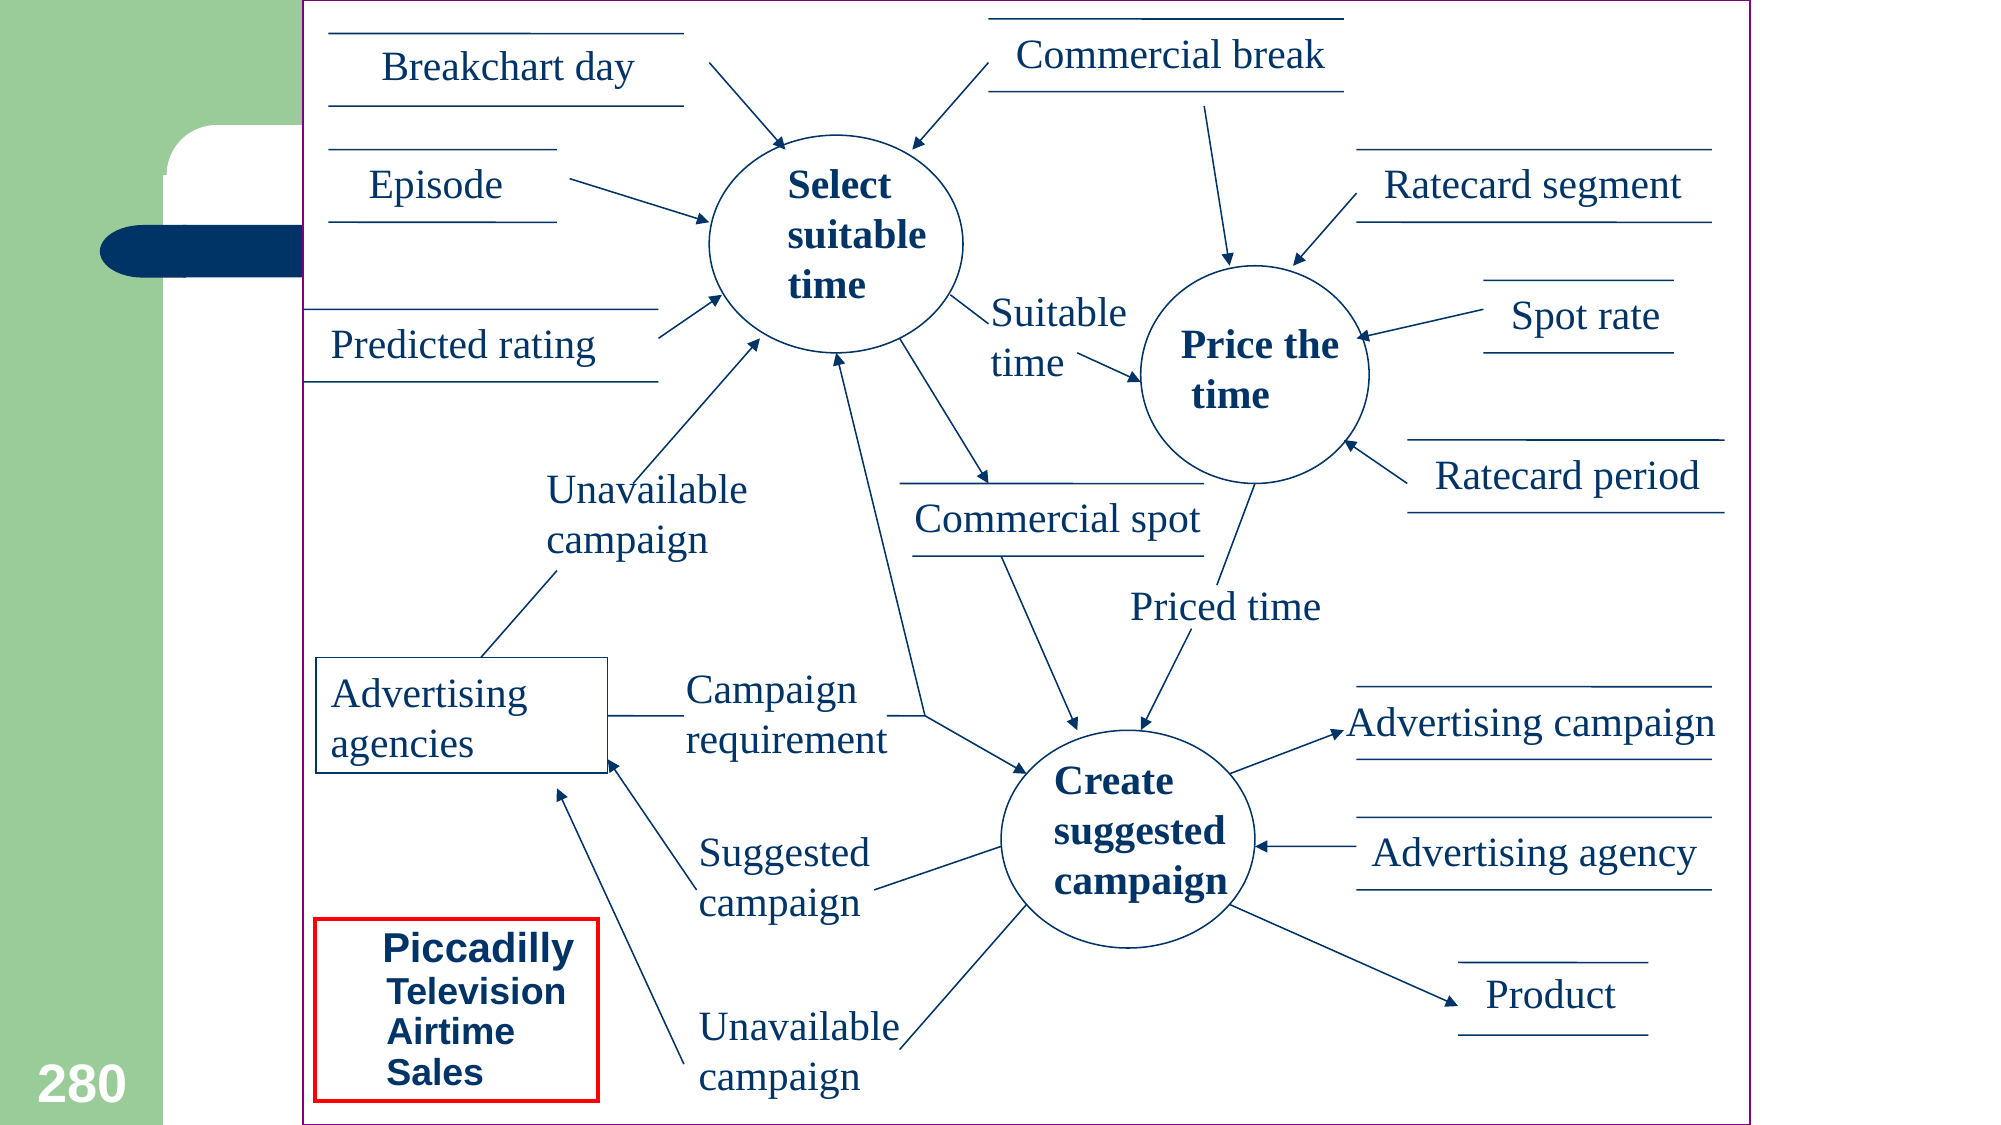

Commercial break
Breakchart day

Episode
Select suitable time

Ratecard segment

Suitable time

Spot rate

Predicted rating
Price the  time

Ratecard period
Unavailable campaign
Commercial spot

Priced time

Campaign requirement
Advertising agencies
Advertising campaign

Create suggested campaign

Suggested campaign
Advertising agency

Product

Unavailable campaign

     Piccadilly Television Airtime Sales
280